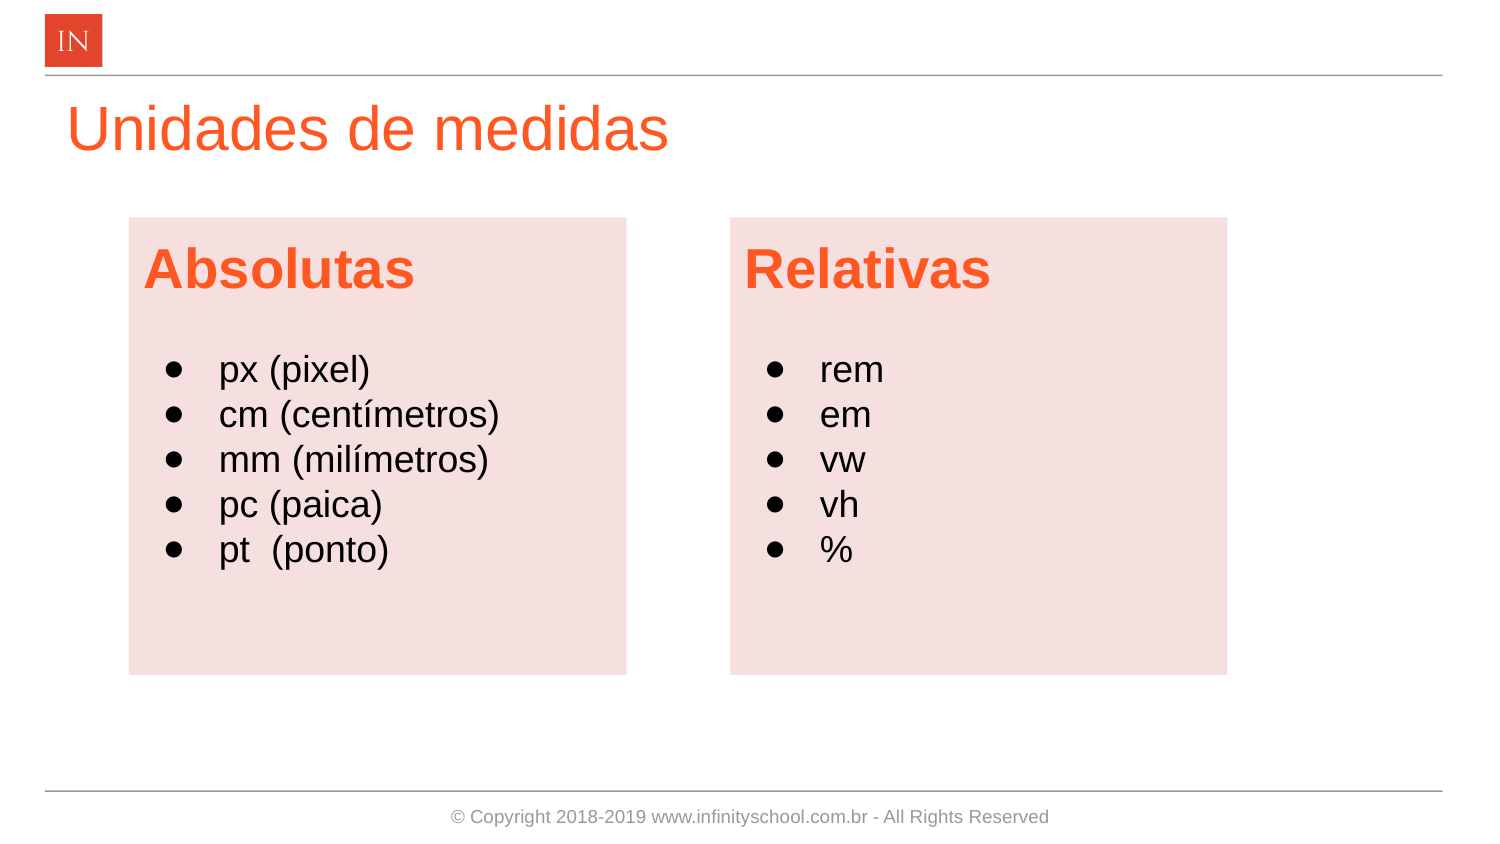

# Unidades de medidas

Absolutas

px (pixel)
cm (centímetros)
mm (milímetros)
pc (paica)
pt  (ponto)

Relativas

rem
em
vw
vh
%